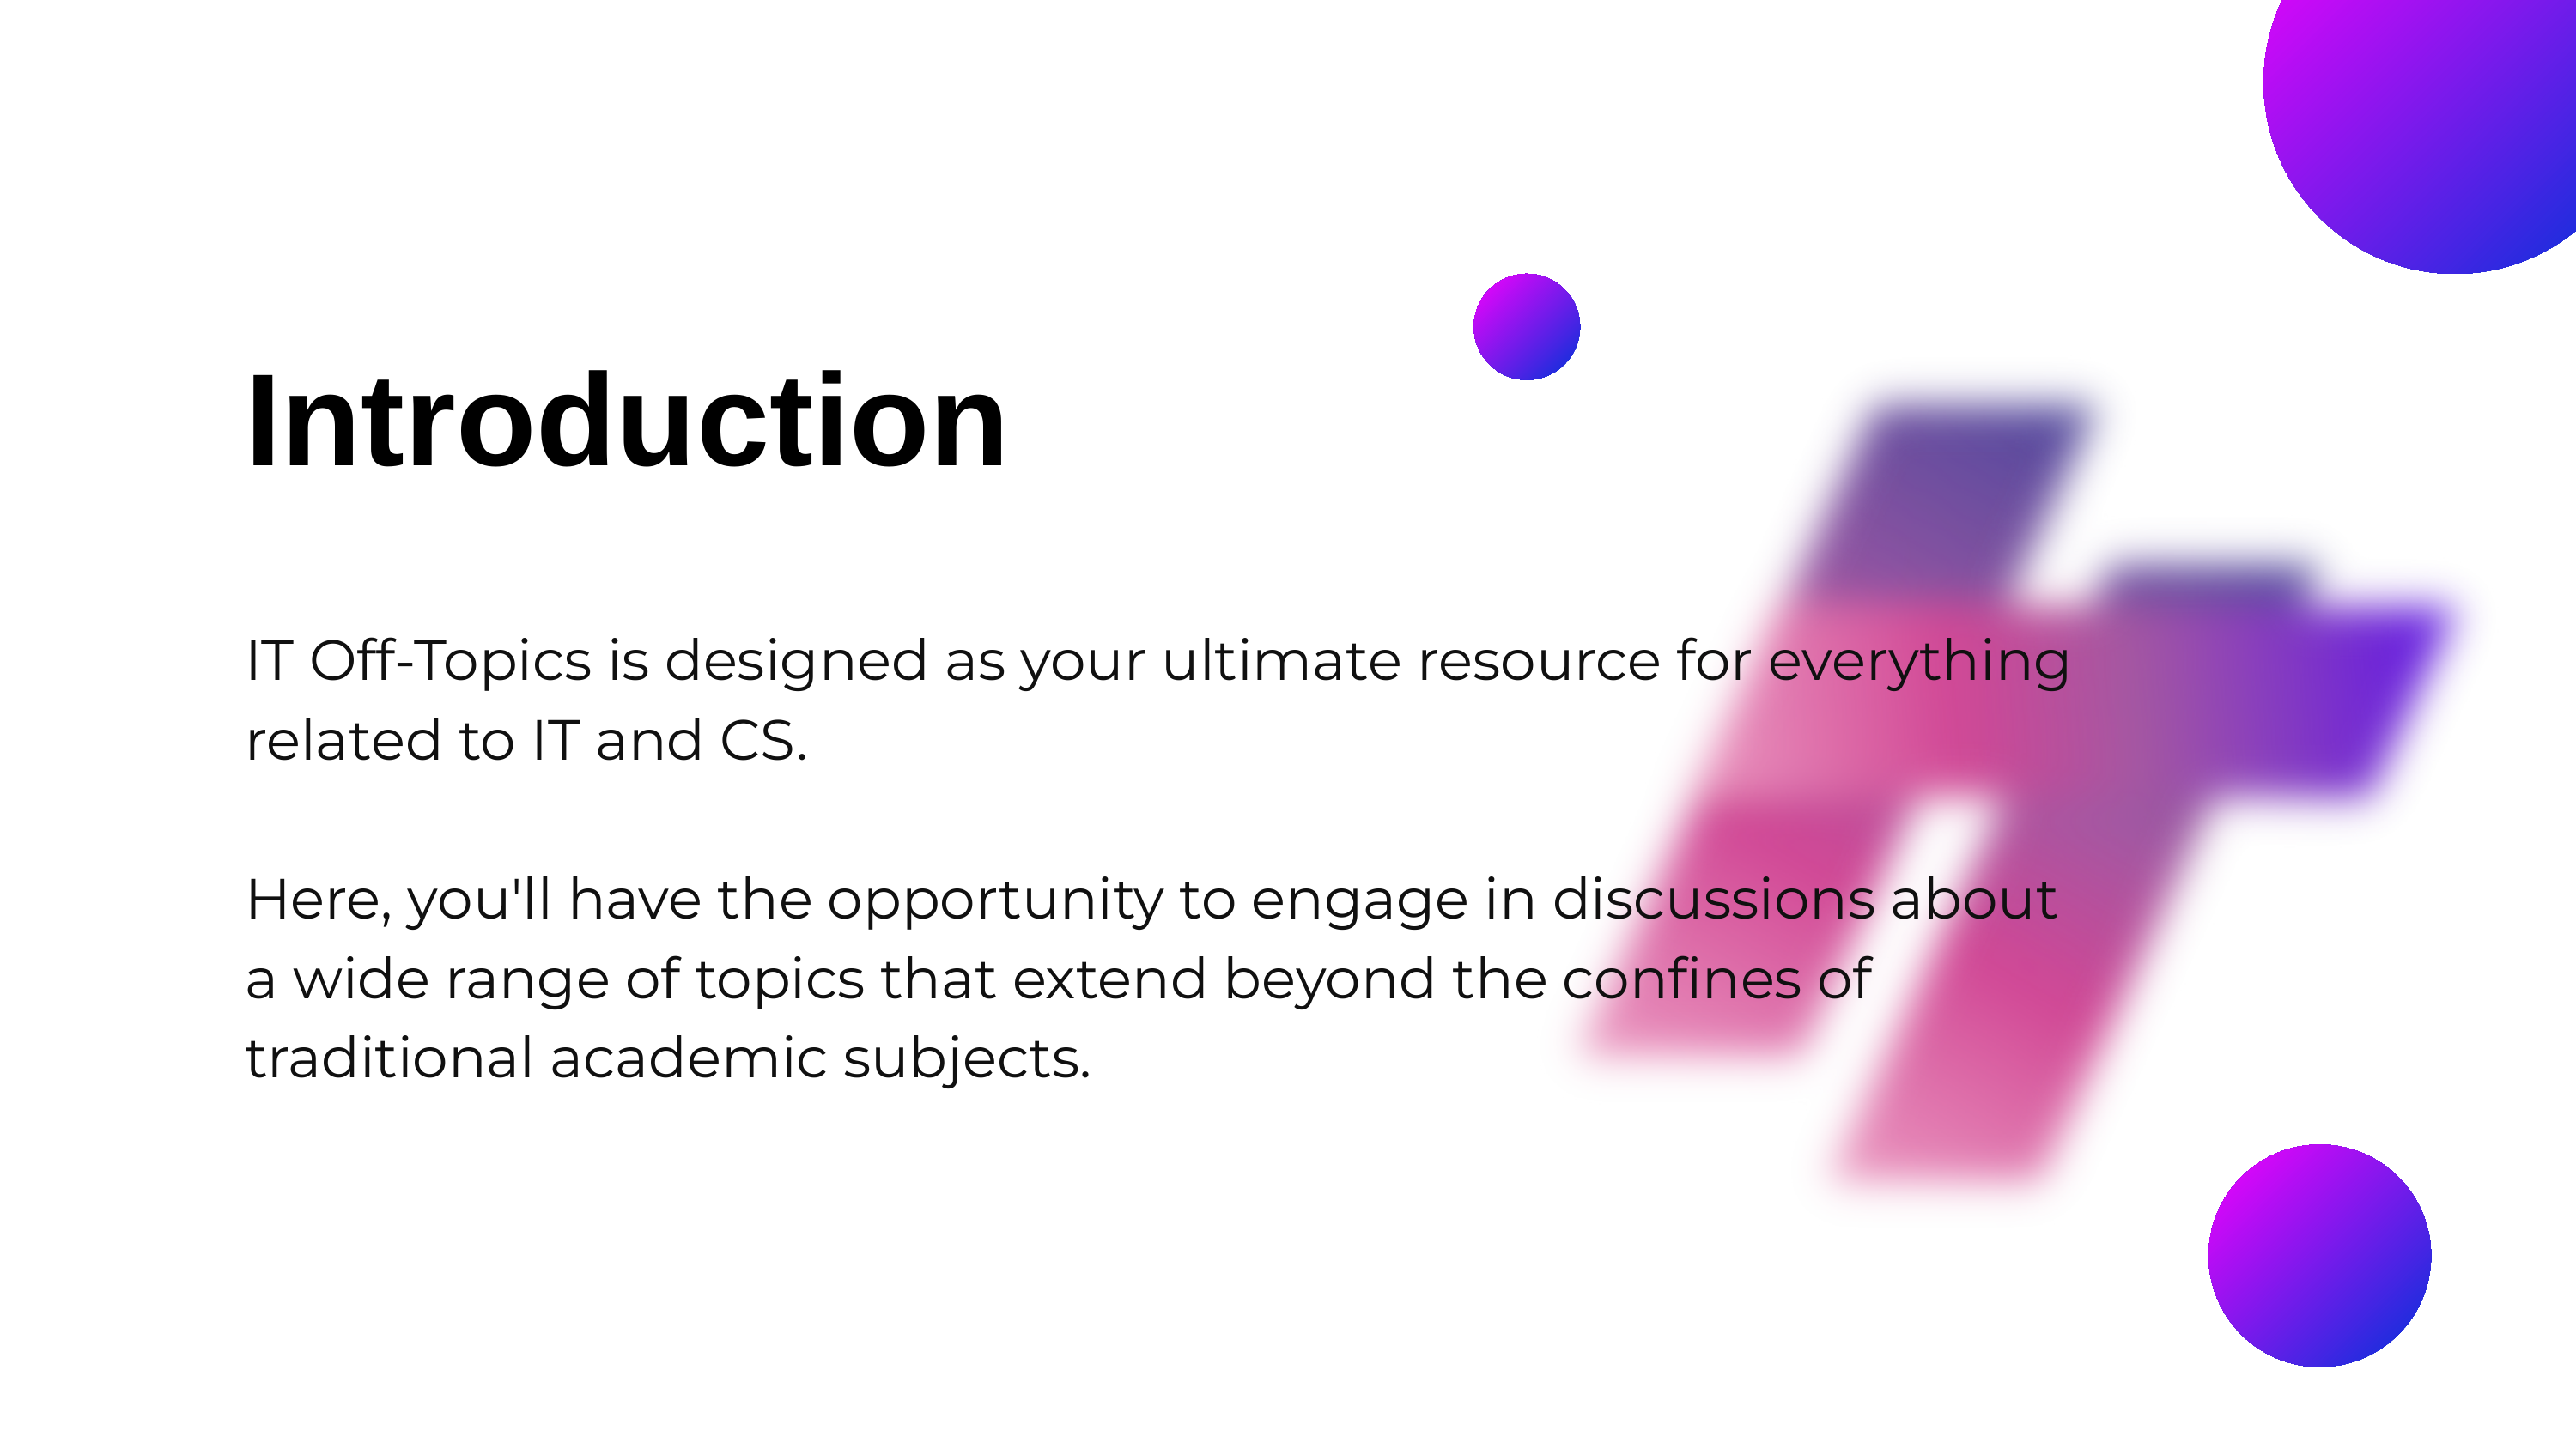

Introduction
IT Off-Topics is designed as your ultimate resource for everything related to IT and CS.

Here, you'll have the opportunity to engage in discussions about a wide range of topics that extend beyond the confines of traditional academic subjects.